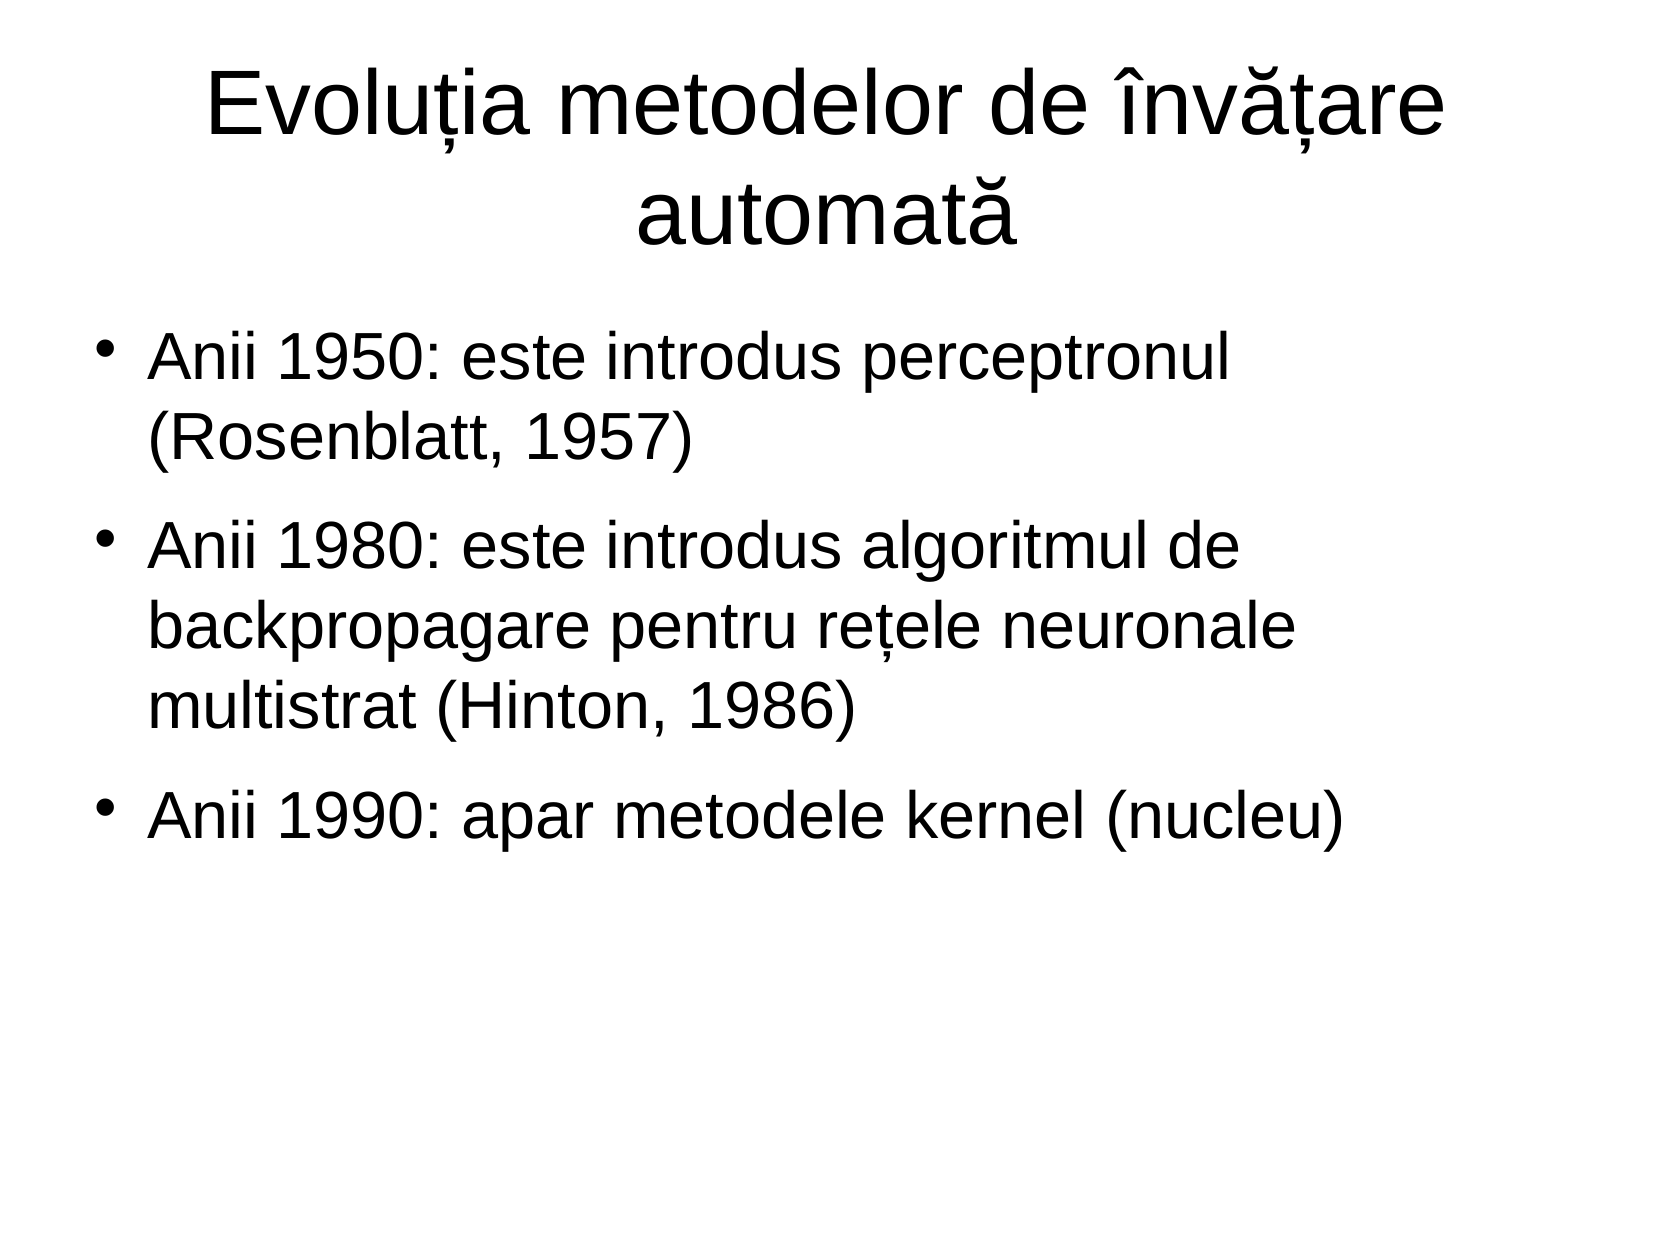

Evoluția metodelor de învățare automată
Anii 1950: este introdus perceptronul (Rosenblatt, 1957)
Anii 1980: este introdus algoritmul de backpropagare pentru rețele neuronale multistrat (Hinton, 1986)
Anii 1990: apar metodele kernel (nucleu)